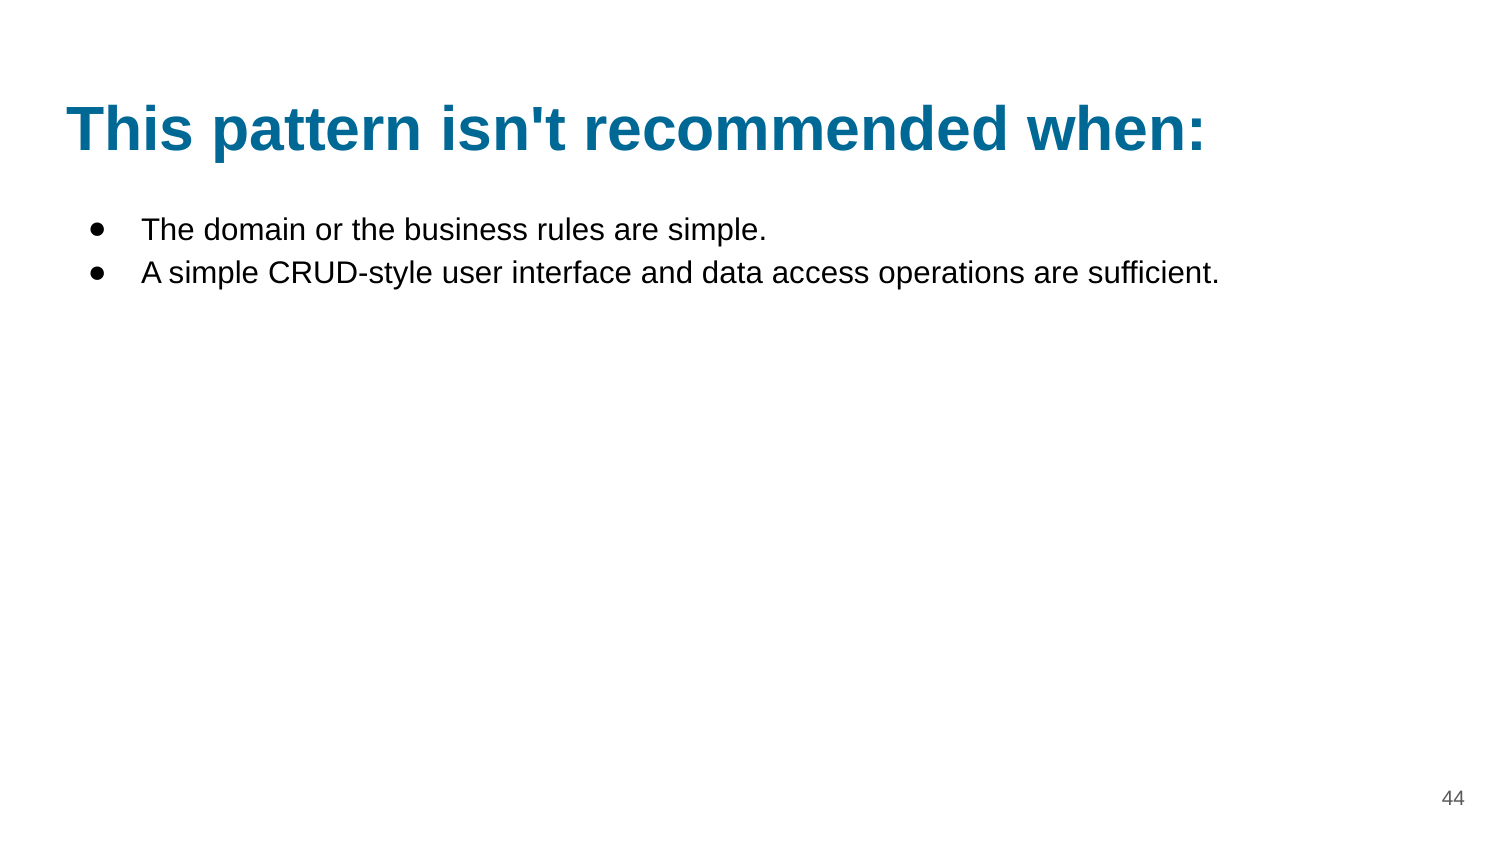

# This pattern isn't recommended when:
The domain or the business rules are simple.
A simple CRUD-style user interface and data access operations are sufficient.
44